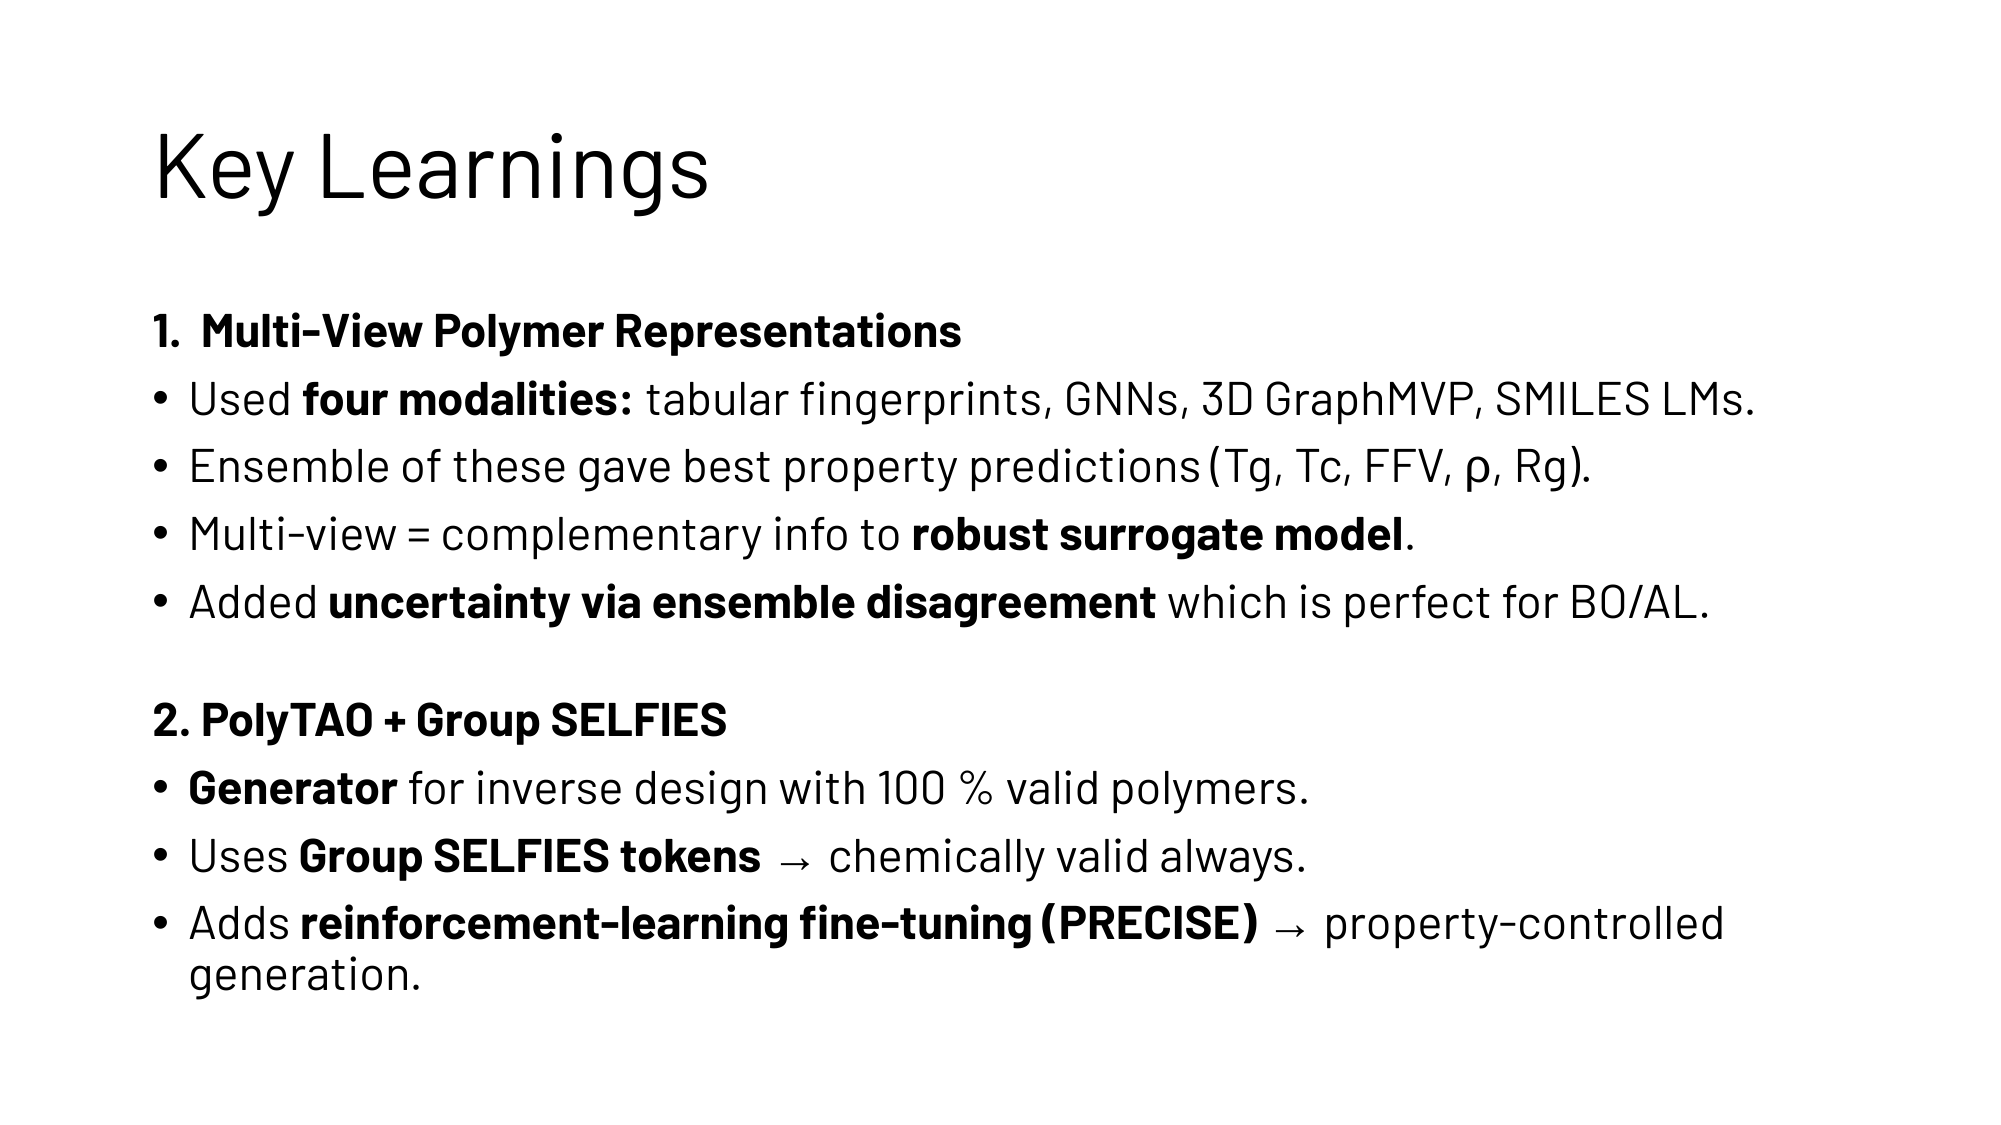

# Key Learnings
1.  Multi-View Polymer Representations
Used four modalities: tabular fingerprints, GNNs, 3D GraphMVP, SMILES LMs.
Ensemble of these gave best property predictions (Tg, Tc, FFV, ρ, Rg).
Multi-view = complementary info to robust surrogate model.
Added uncertainty via ensemble disagreement which is perfect for BO/AL.
2. PolyTAO + Group SELFIES
Generator for inverse design with 100 % valid polymers.
Uses Group SELFIES tokens → chemically valid always.
Adds reinforcement-learning fine-tuning (PRECISE) → property-controlled generation.